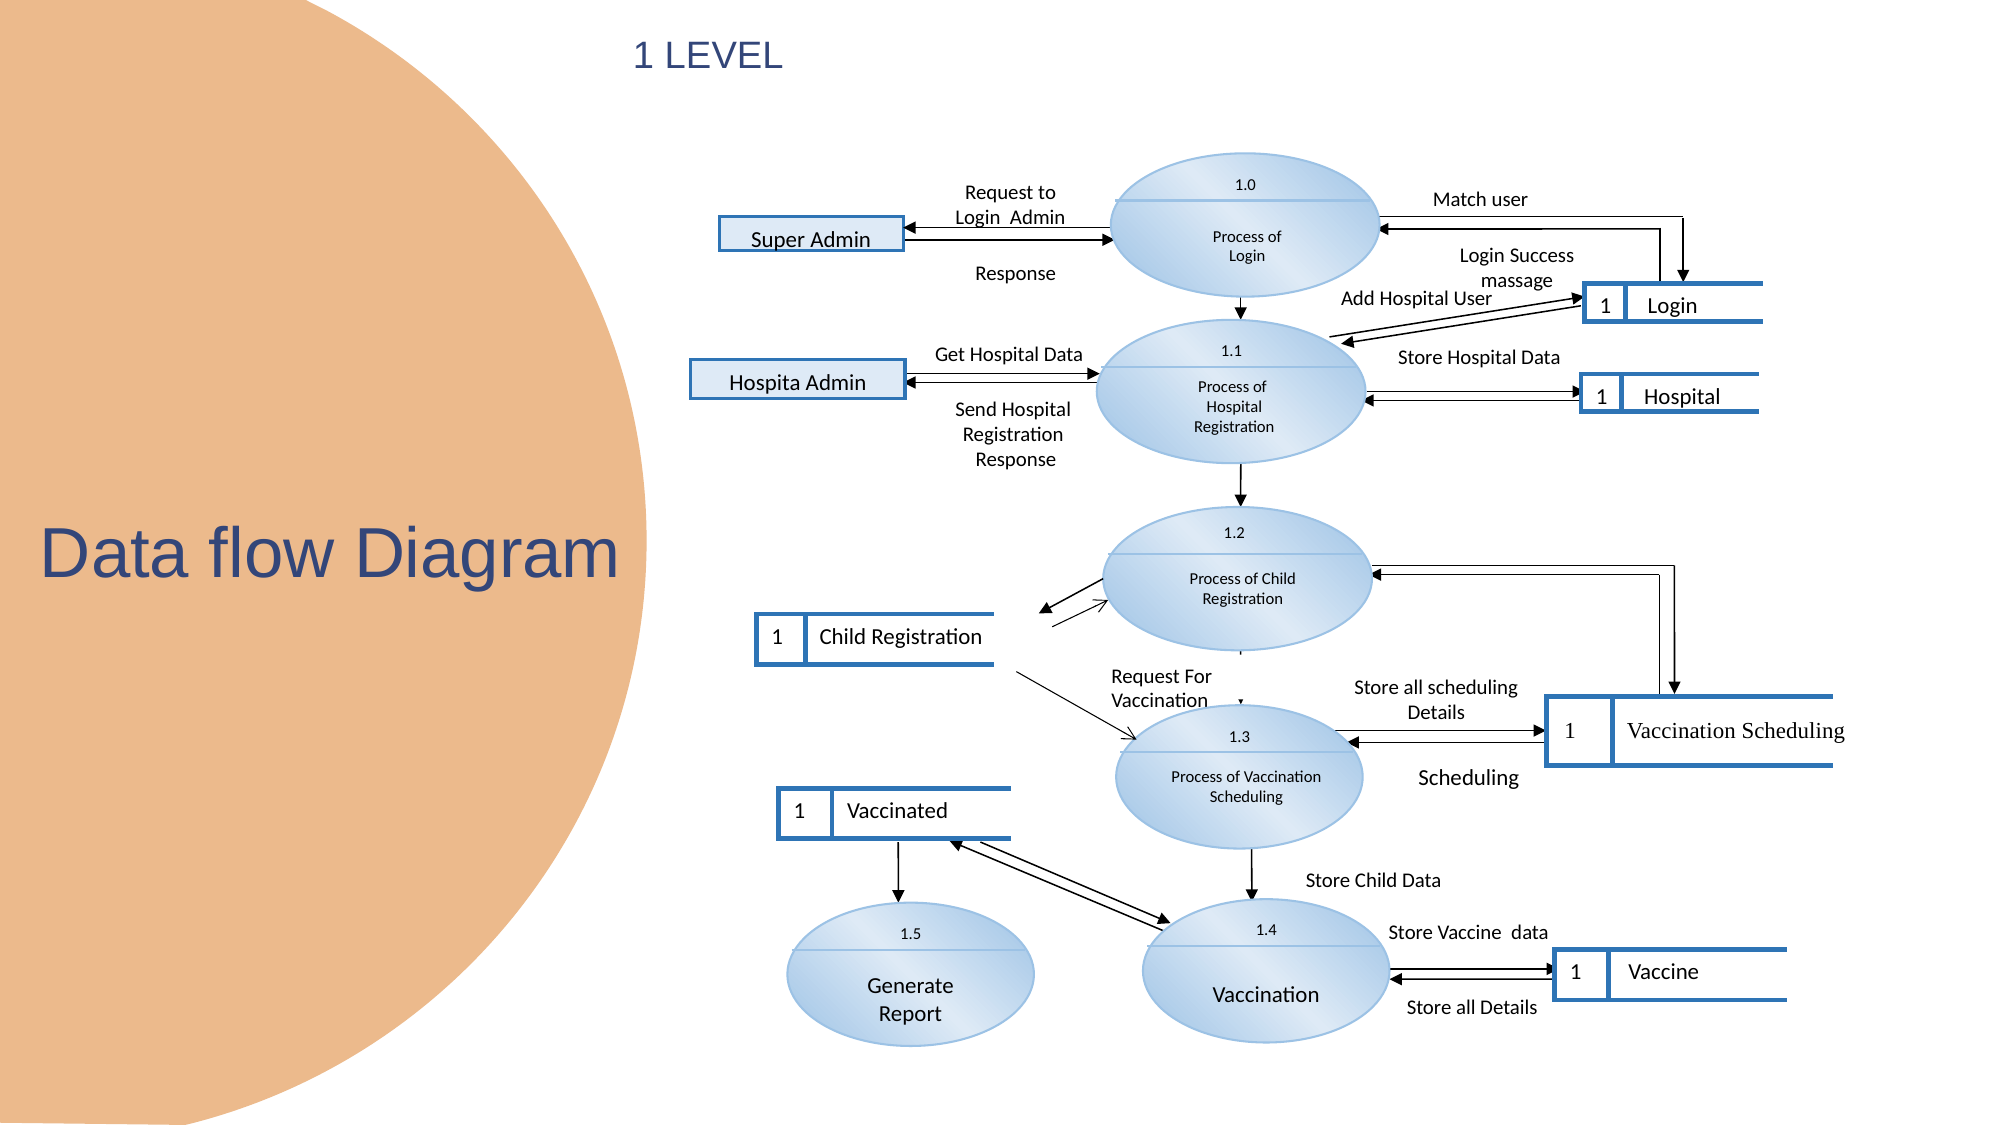

# 1 LEVEL

1.0
Process of
Login
Request to Login  Admin
Match user
Super Admin
Login Success massage
 Response

1       Login
Add Hospital User

1.1
Process of
Hospital Registration
Get Hospital Data
Store Hospital Data
Hospita Admin

1       Hospital
Send Hospital Registration
 Response

1.2
Process of Child Registration
1       Child Registration

Request For Vaccination
Store all scheduling Details

1.3
Process of Vaccination Scheduling
1         Vaccination Scheduling
Scheduling

1        Vaccinated

Vaccination
1.4

Generate Report
1.5
Store Vaccine  data

1         Vaccine

Store all Details
Store Child Data
Data flow Diagram